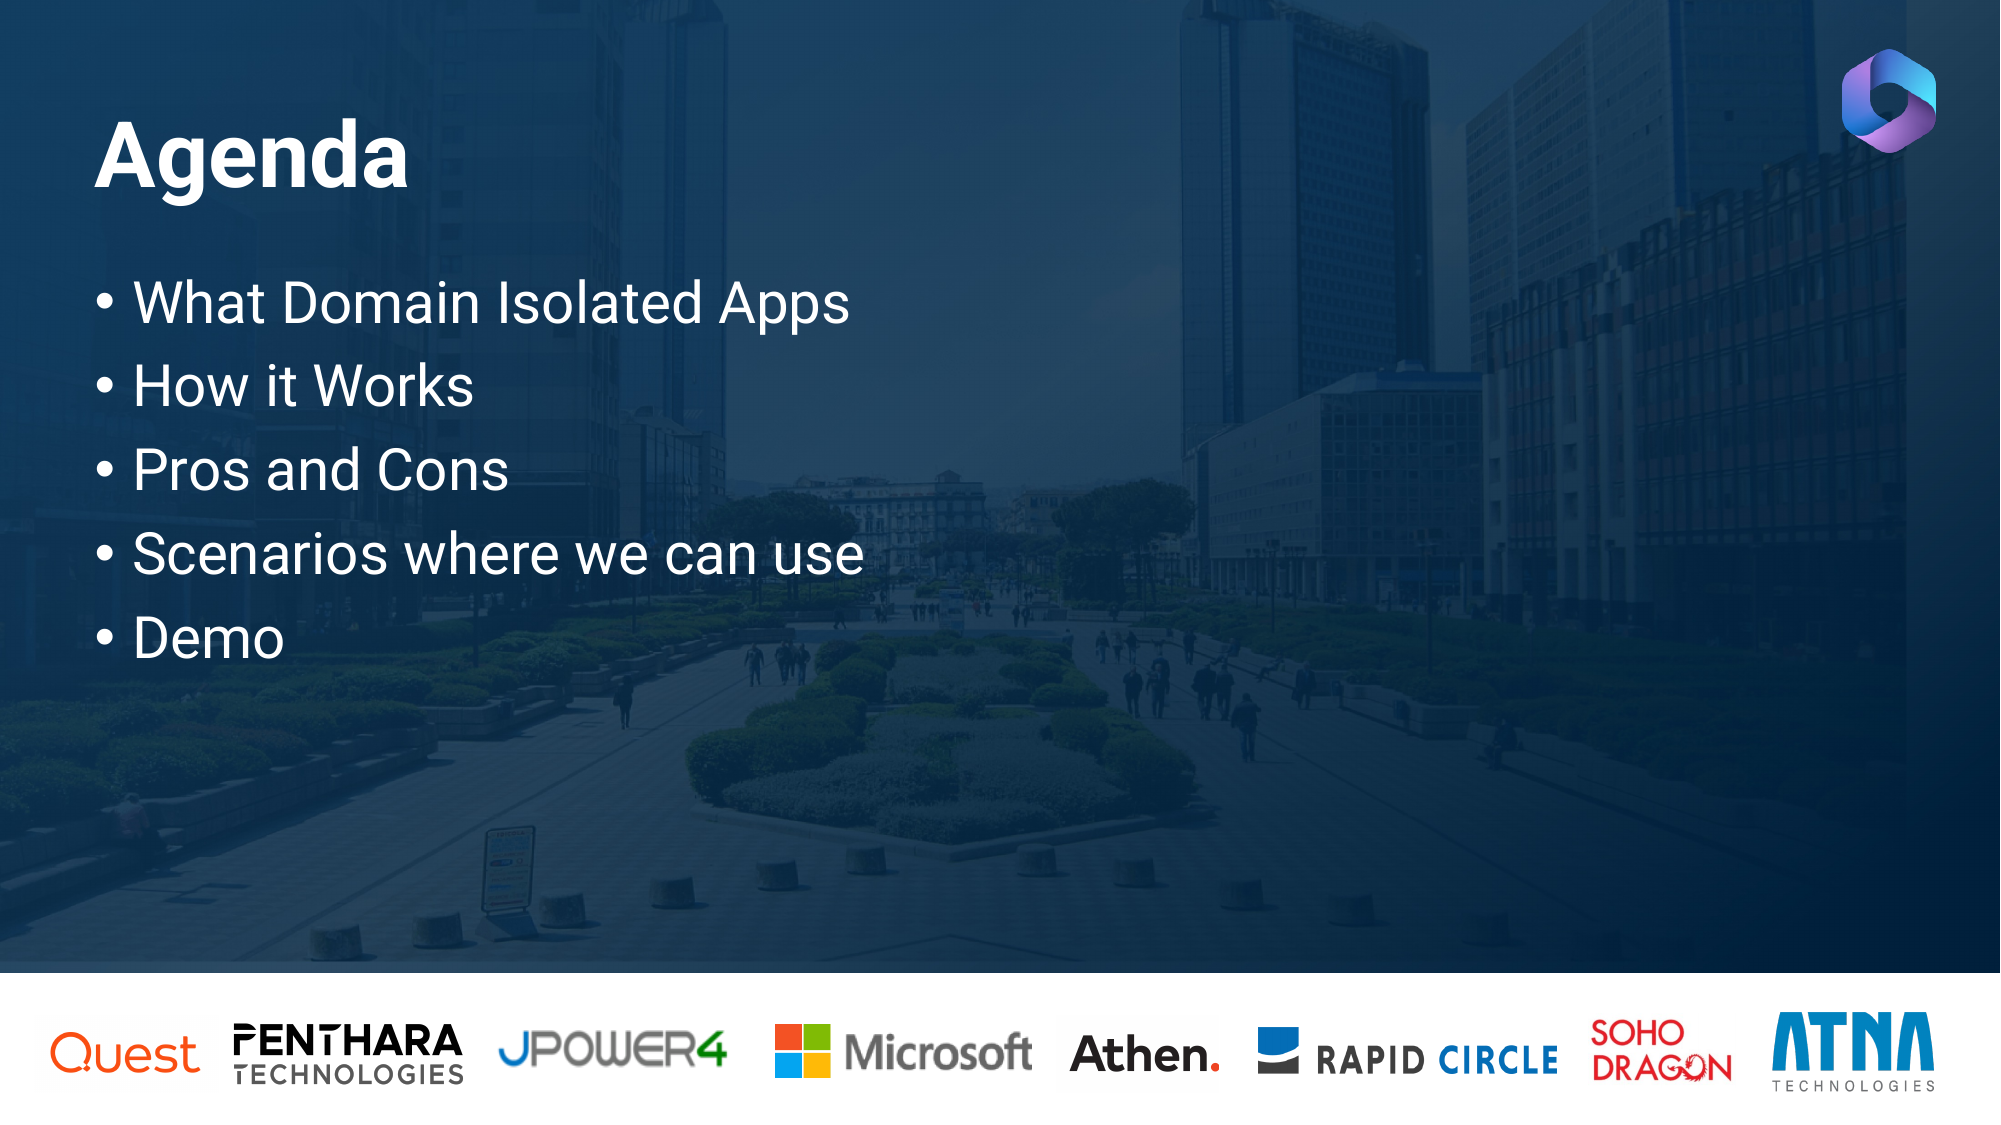

Agenda
What Domain Isolated Apps
How it Works
Pros and Cons
Scenarios where we can use
Demo